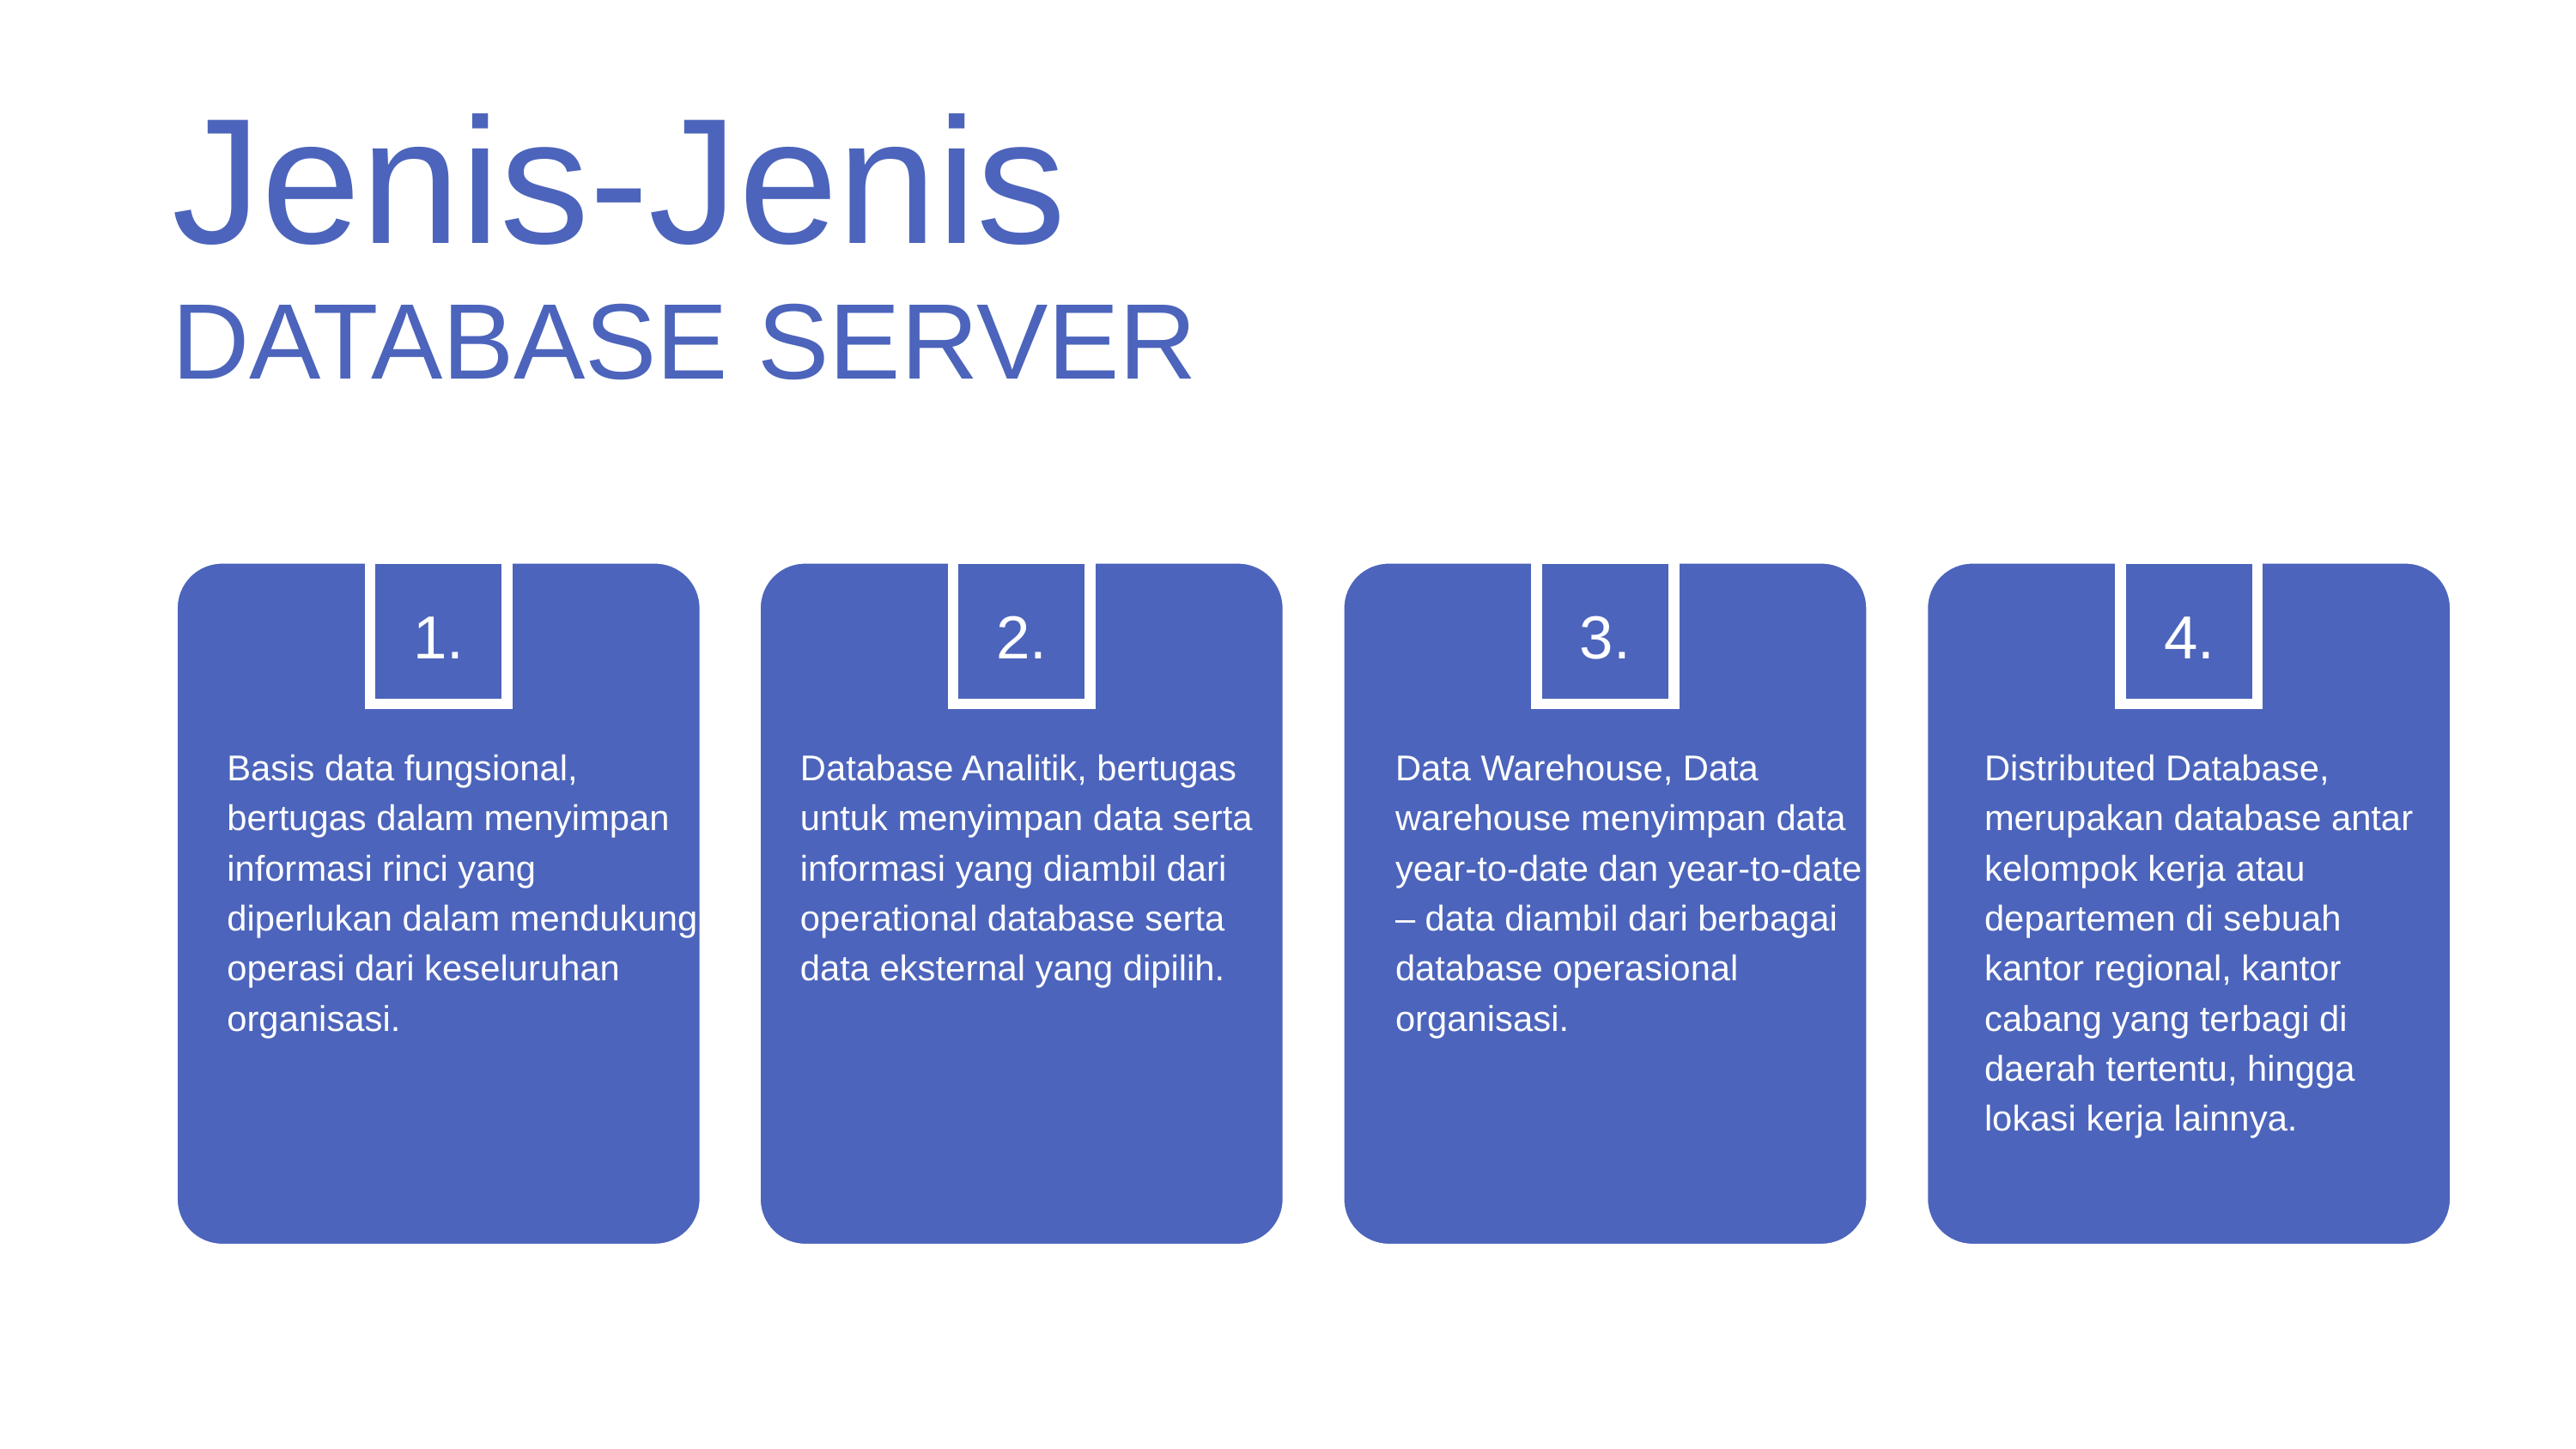

Jenis-Jenis
DATABASE SERVER

1.
2.
3.
4.
Basis data fungsional, bertugas dalam menyimpan informasi rinci yang diperlukan dalam mendukung operasi dari keseluruhan organisasi.
Database Analitik, bertugas untuk menyimpan data serta informasi yang diambil dari operational database serta data eksternal yang dipilih.
Data Warehouse, Data warehouse menyimpan data year-to-date dan year-to-date – data diambil dari berbagai database operasional organisasi.
Distributed Database, merupakan database antar kelompok kerja atau departemen di sebuah kantor regional, kantor cabang yang terbagi di daerah tertentu, hingga lokasi kerja lainnya.